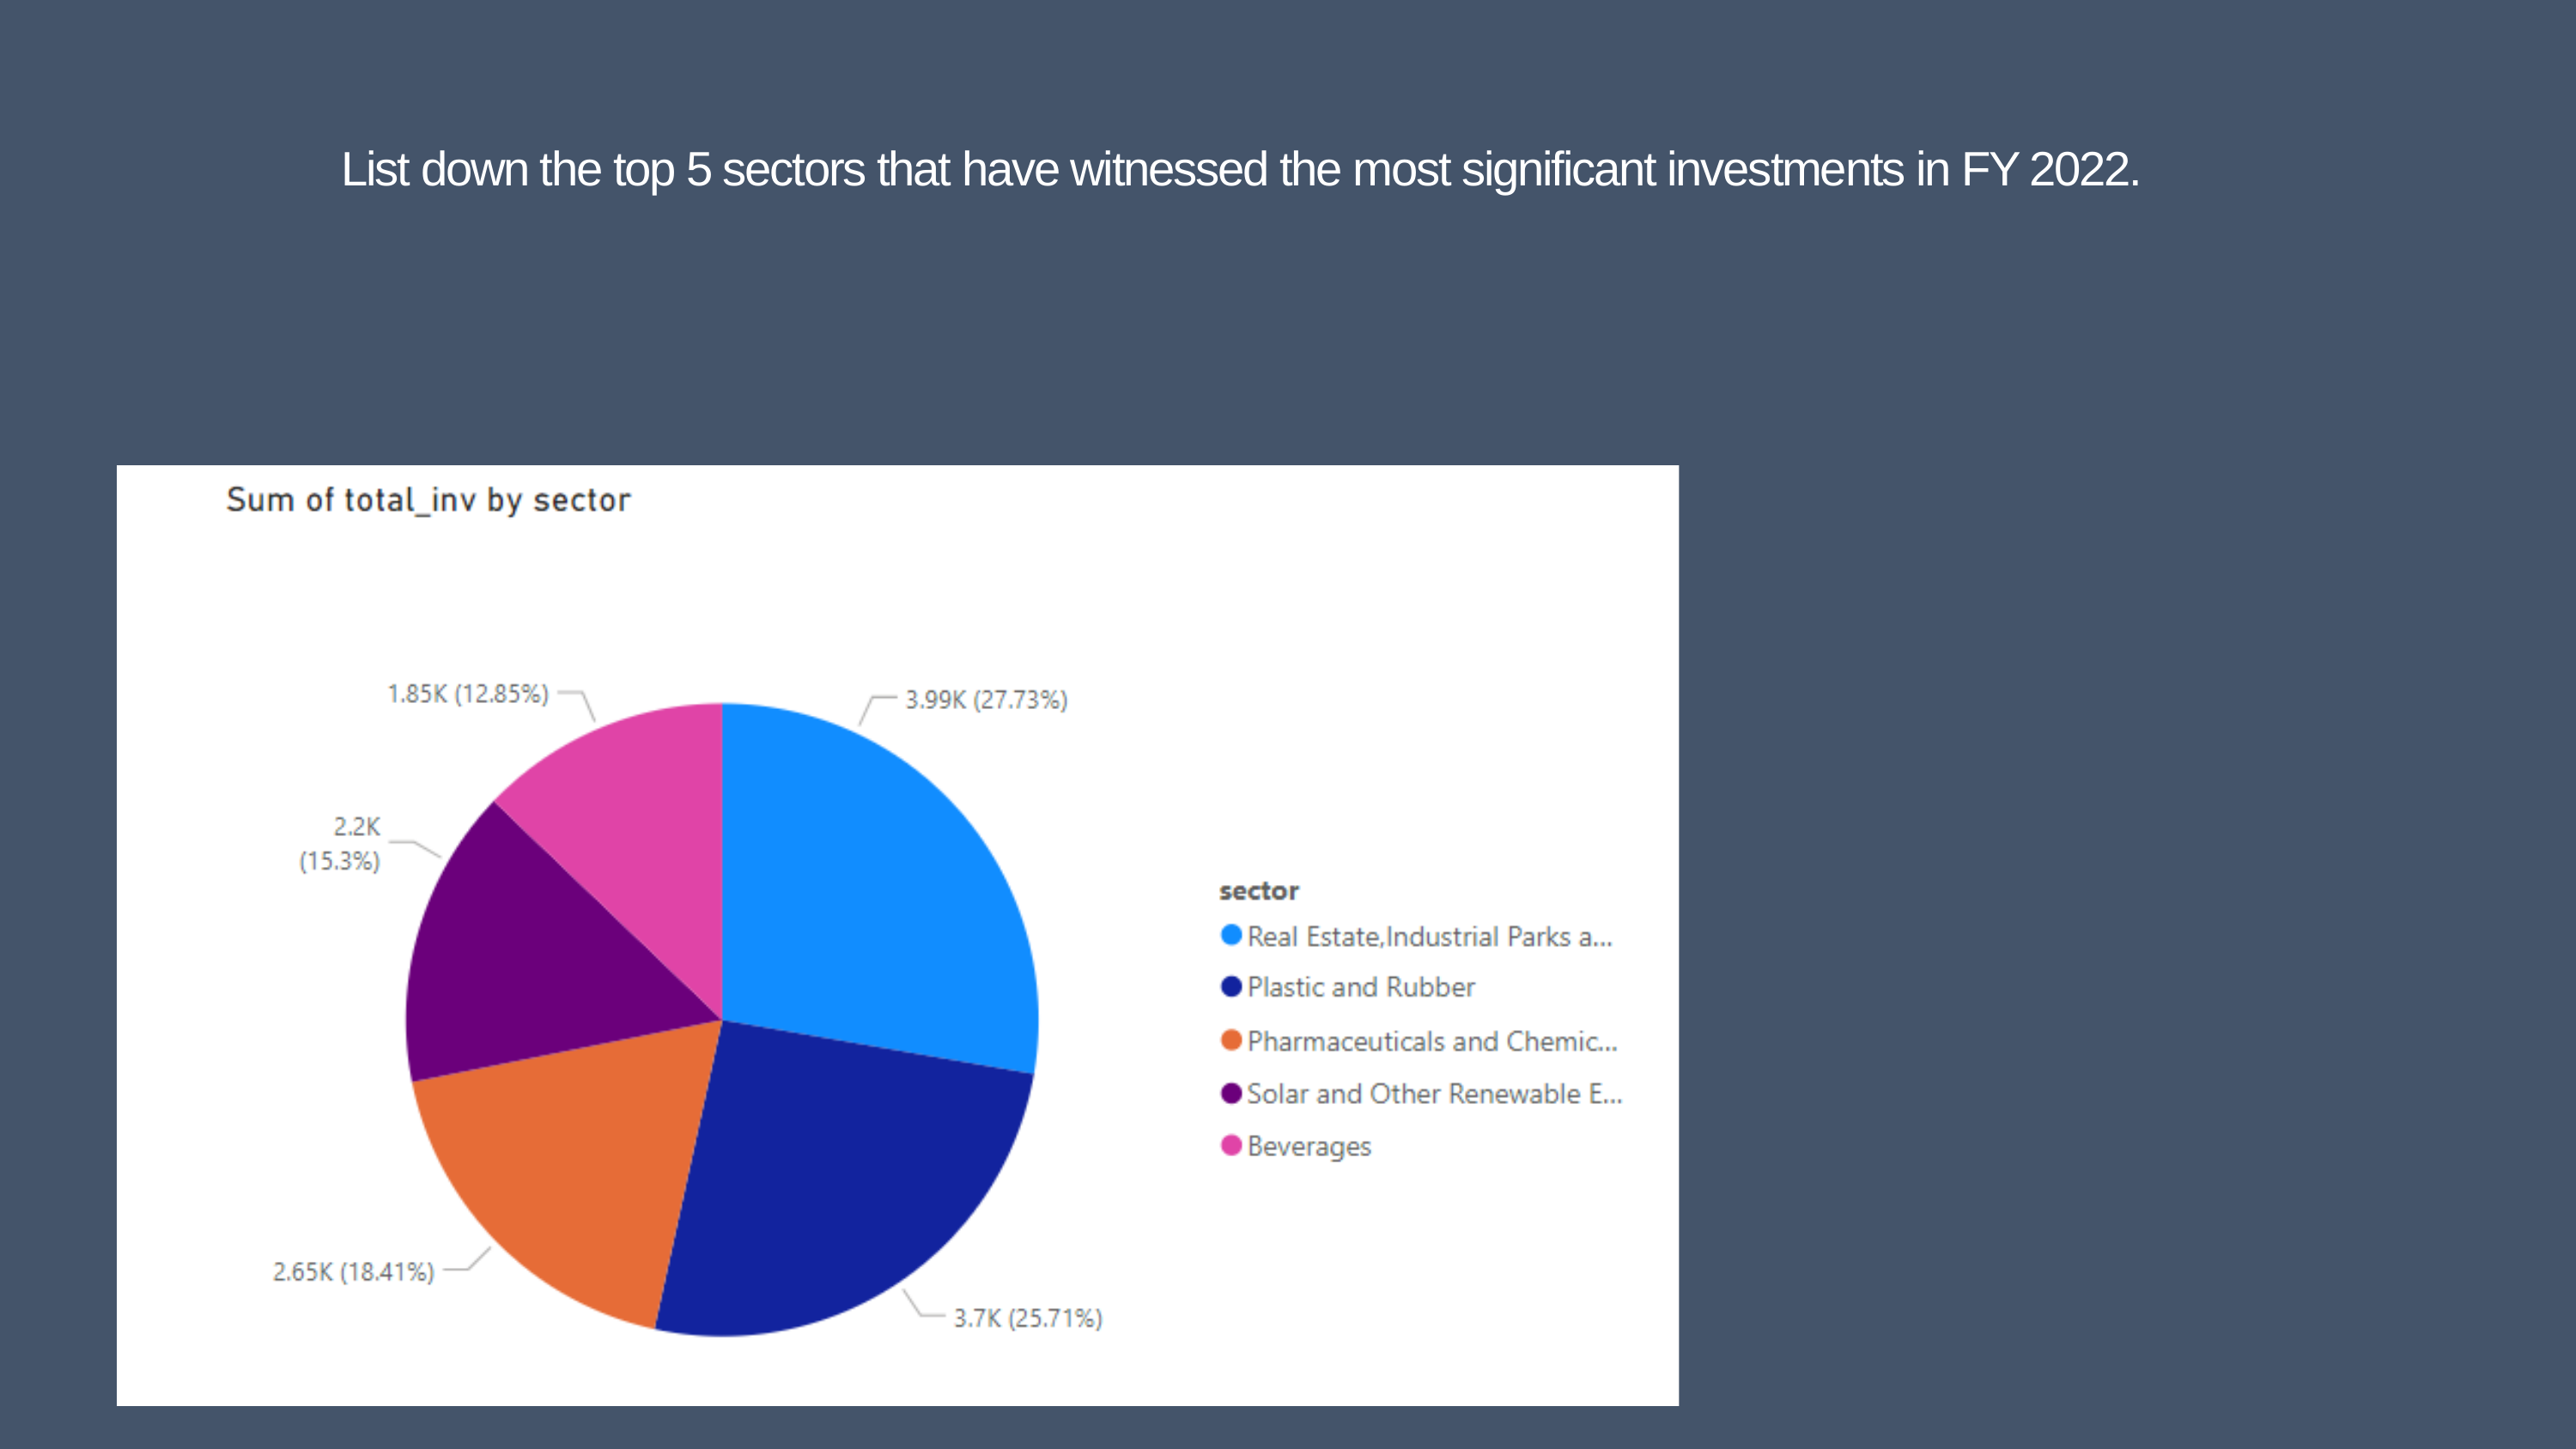

List down the top 5 sectors that have witnessed the most significant investments in FY 2022.